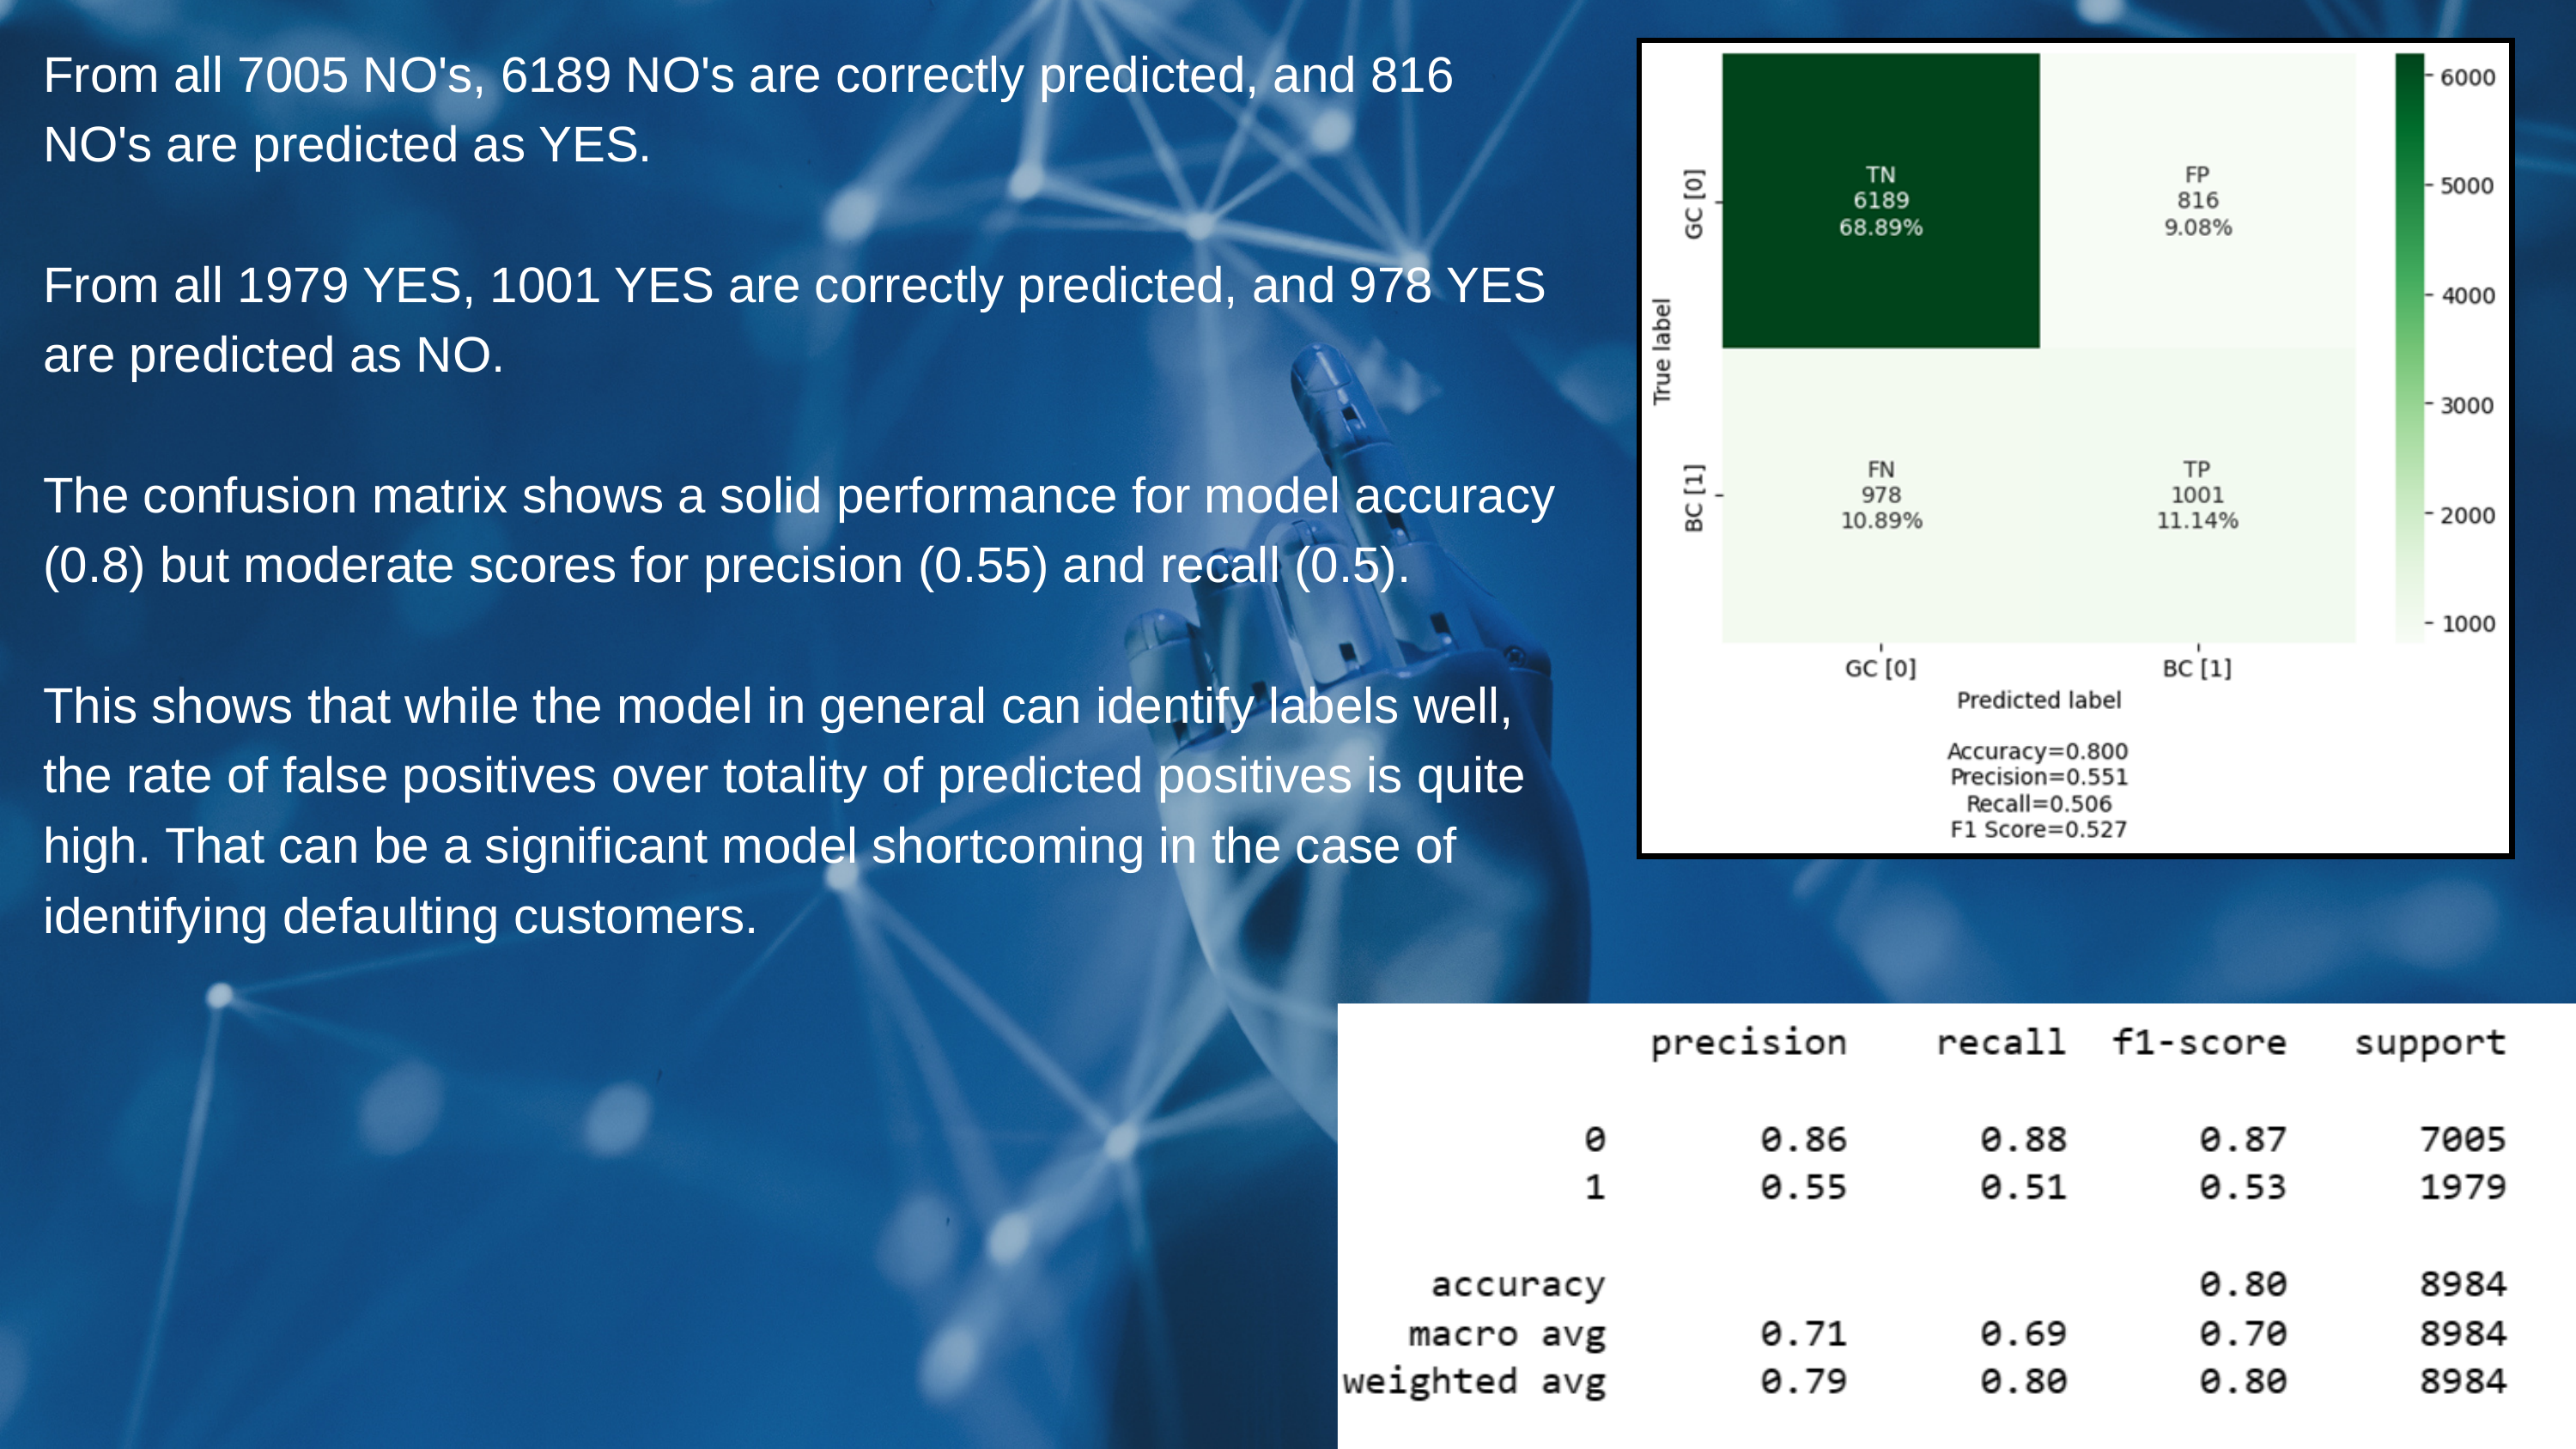

From all 7005 NO's, 6189 NO's are correctly predicted, and 816 NO's are predicted as YES.

From all 1979 YES, 1001 YES are correctly predicted, and 978 YES are predicted as NO.

The confusion matrix shows a solid performance for model accuracy (0.8) but moderate scores for precision (0.55) and recall (0.5).

This shows that while the model in general can identify labels well, the rate of false positives over totality of predicted positives is quite high. That can be a significant model shortcoming in the case of identifying defaulting customers.